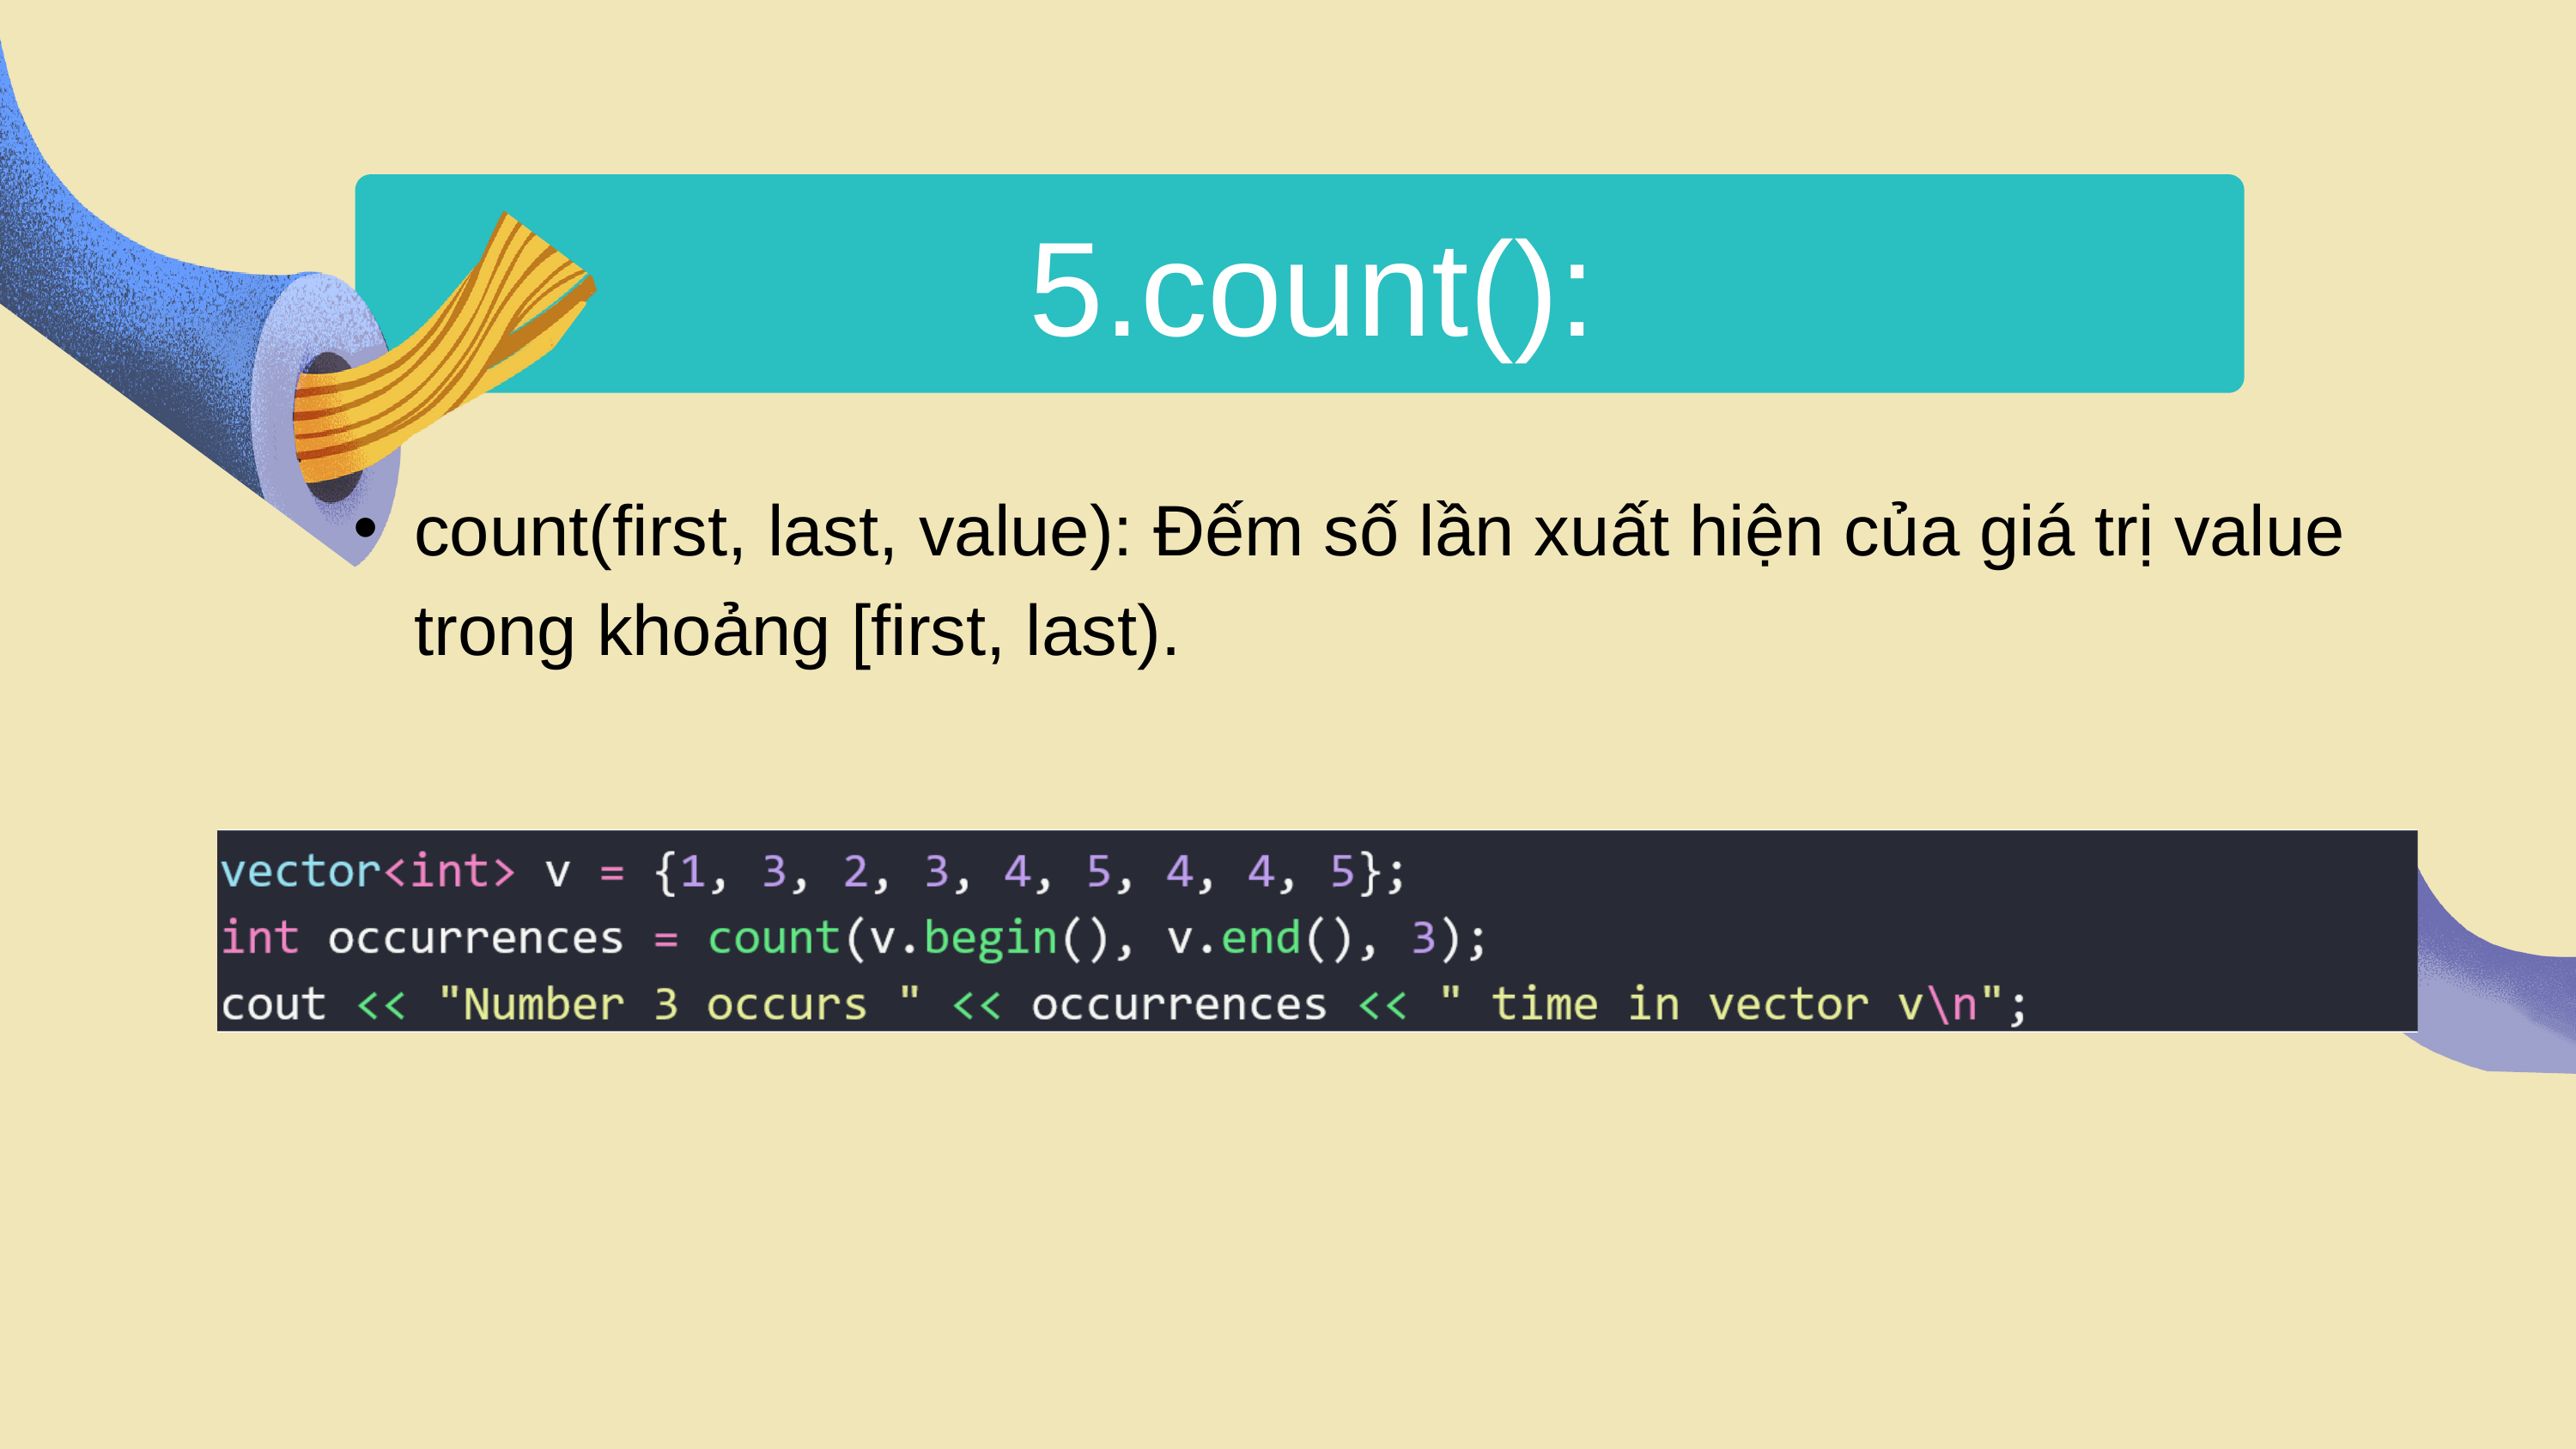

5.count():

count(first, last, value): Đếm số lần xuất hiện của giá trị value trong khoảng [first, last).